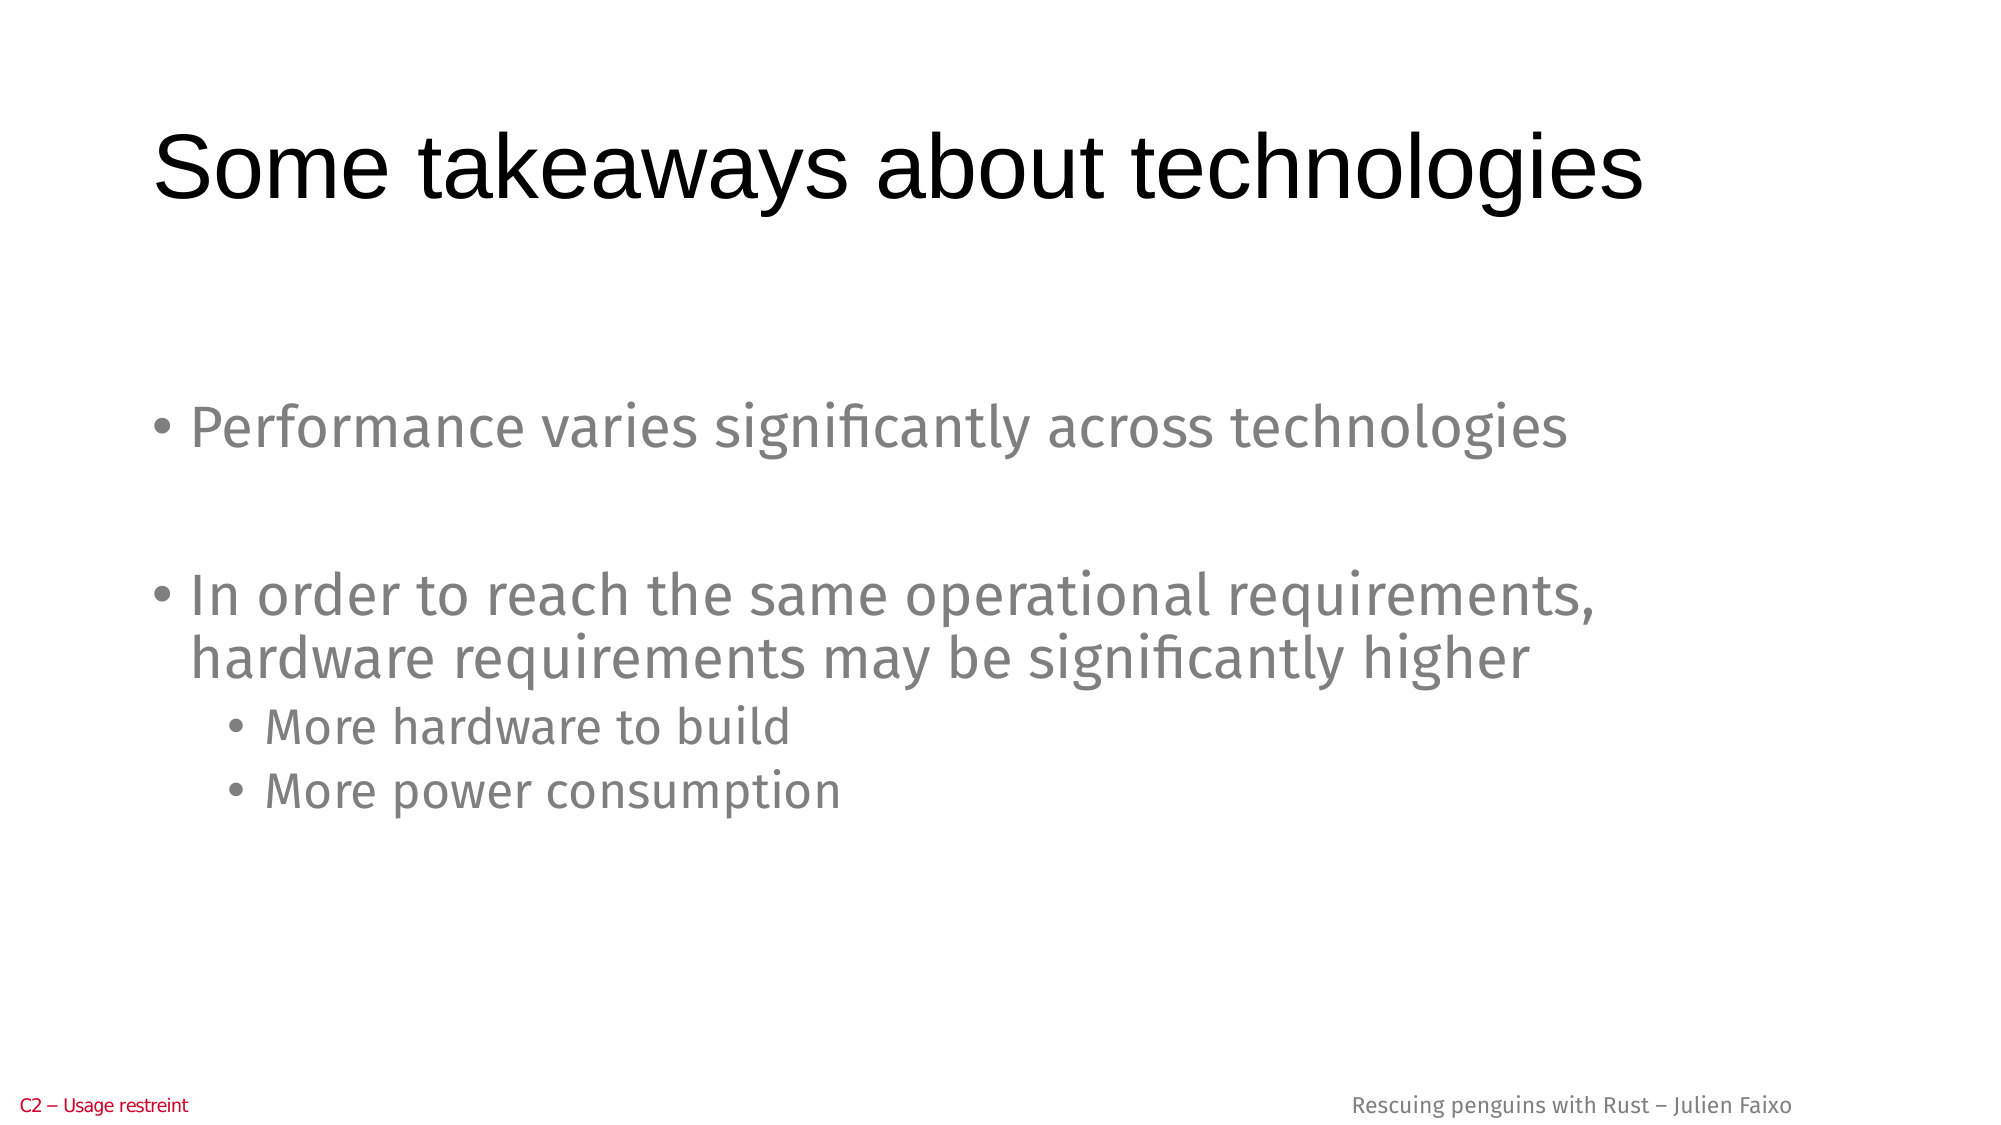

# Some takeaways about technologies

Performance varies significantly across technologies

In order to reach the same operational requirements, hardware requirements may be significantly higher
More hardware to build
More power consumption

Rescuing penguins with Rust – Julien Faixo